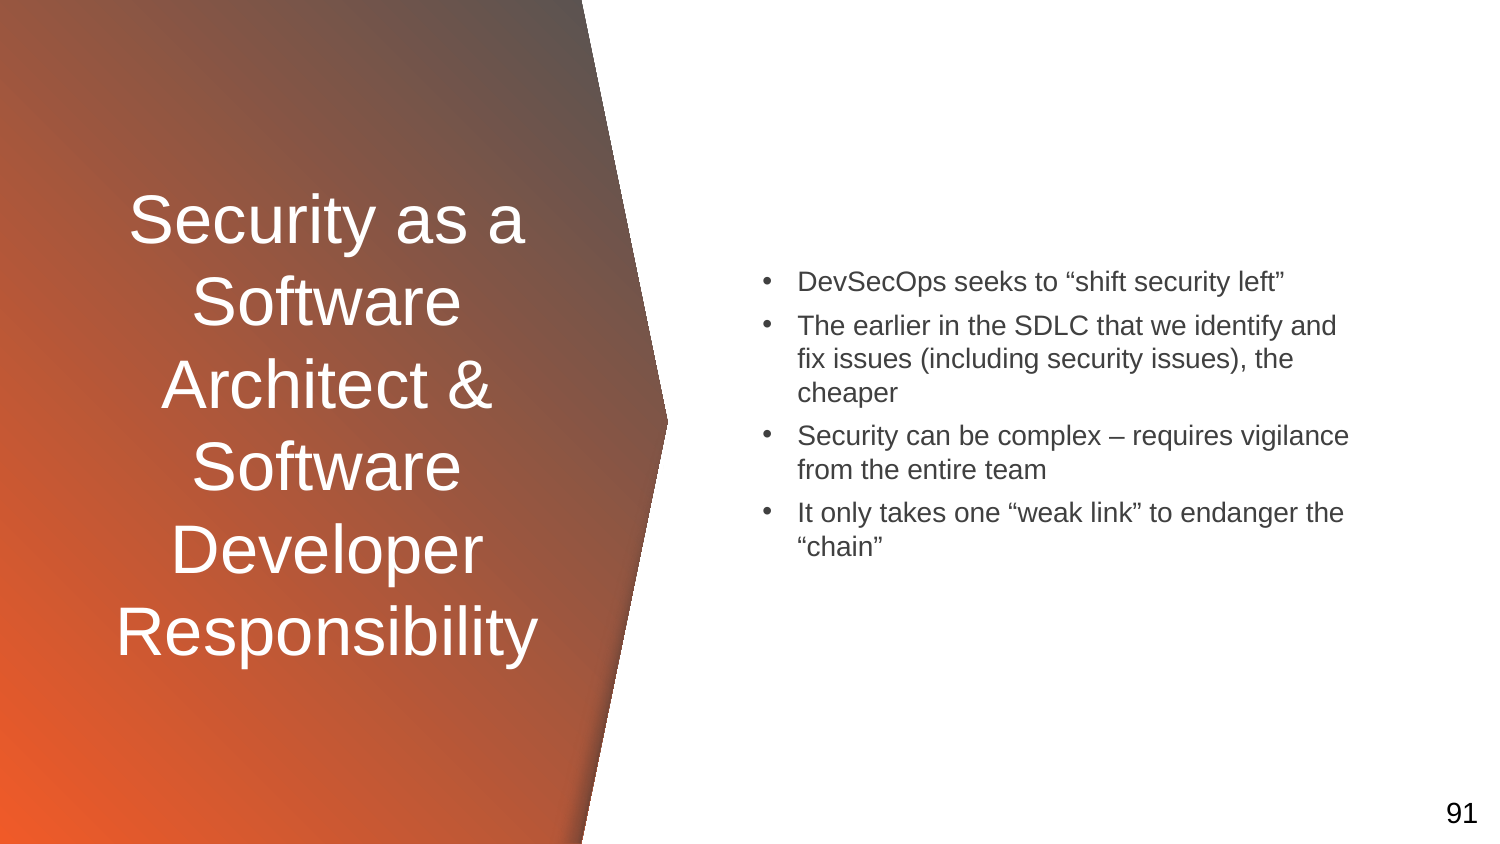

# Security as a Software Architect & Software Developer Responsibility
DevSecOps seeks to “shift security left”
The earlier in the SDLC that we identify and fix issues (including security issues), the cheaper
Security can be complex – requires vigilance from the entire team
It only takes one “weak link” to endanger the “chain”

91